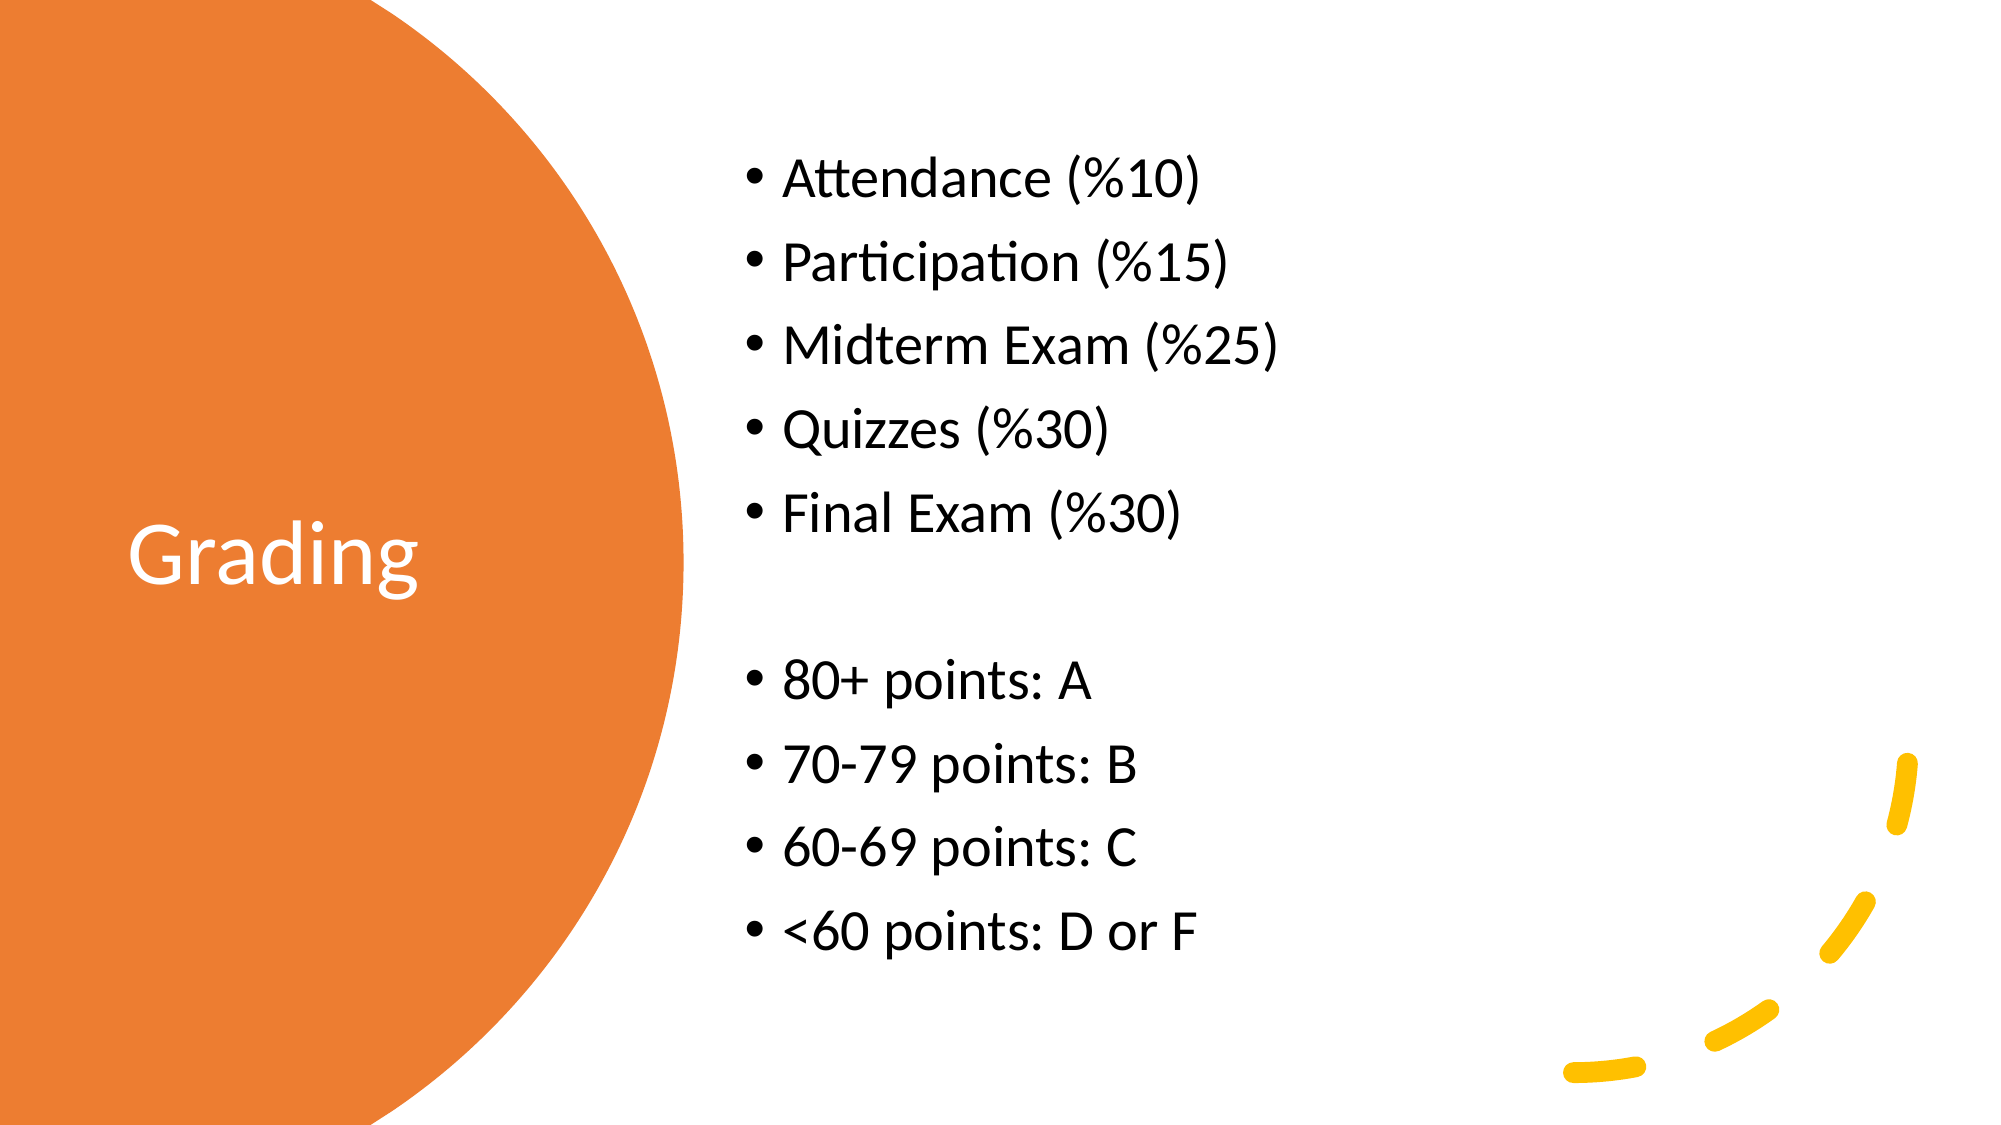

Attendance (%10)
Participation (%15)
Midterm Exam (%25)
Quizzes (%30)
Final Exam (%30)

80+ points: A
70-79 points: B
60-69 points: C
<60 points: D or F
# Grading

4